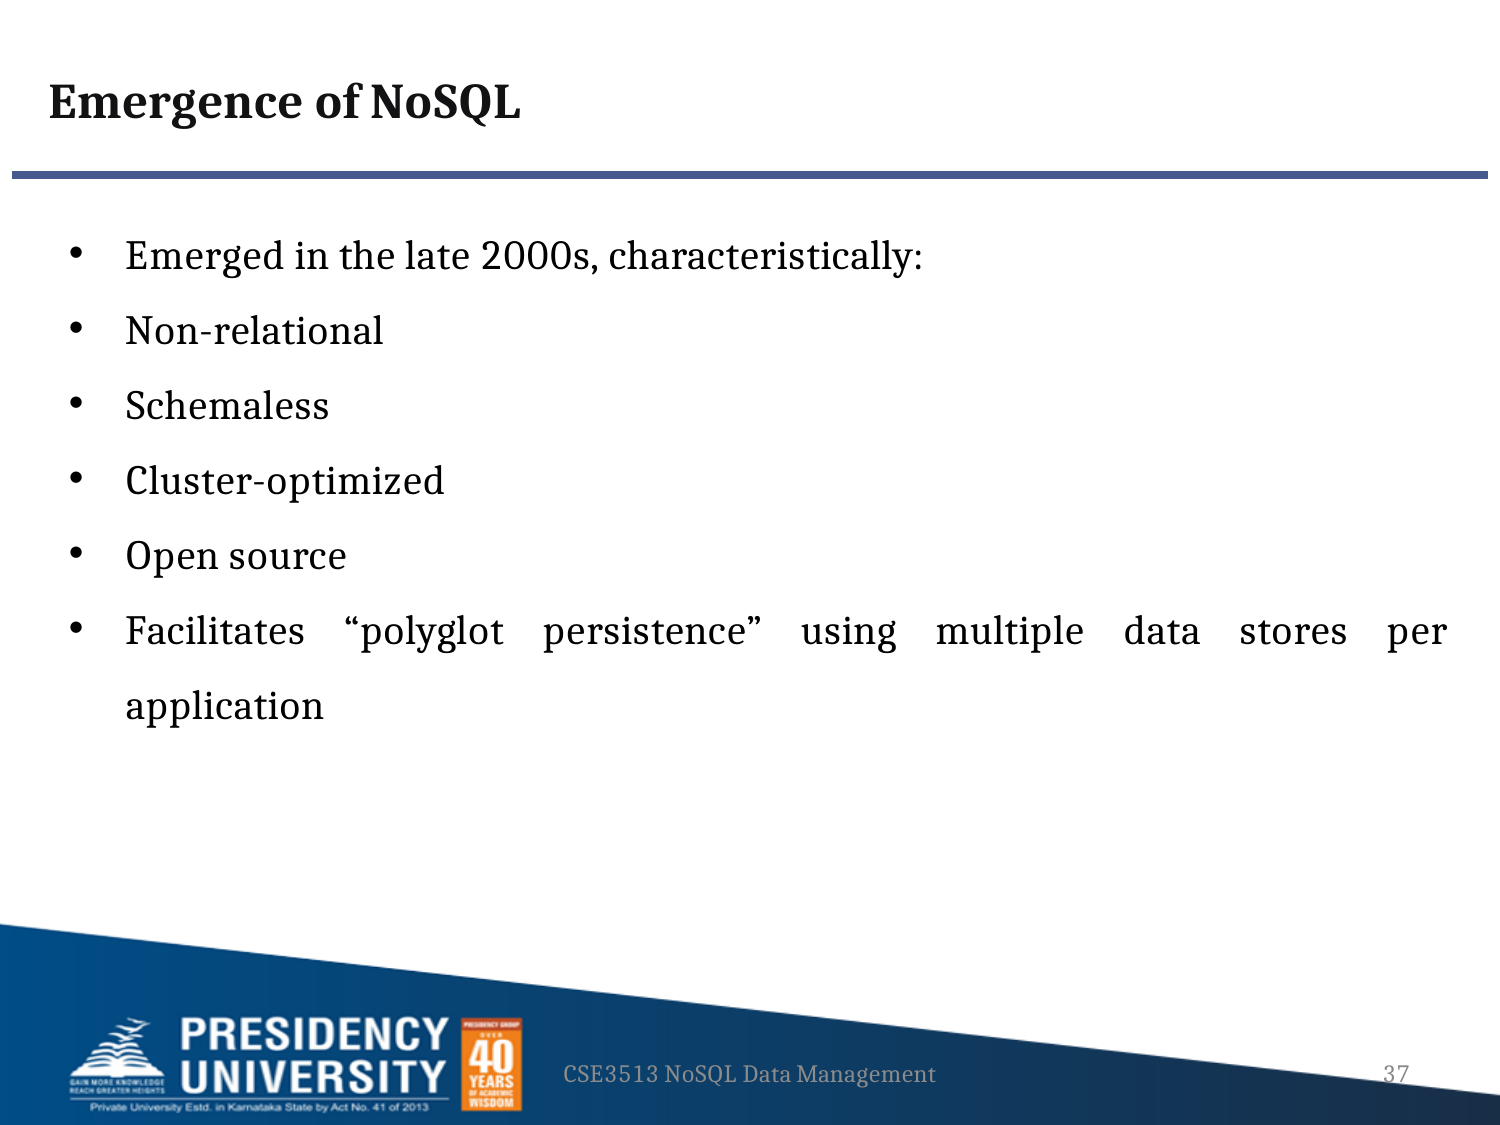

Emergence of NoSQL
Emerged in the late 2000s, characteristically:
Non-relational
Schemaless
Cluster-optimized
Open source
Facilitates “polyglot persistence” using multiple data stores per application
CSE3513 NoSQL Data Management
37